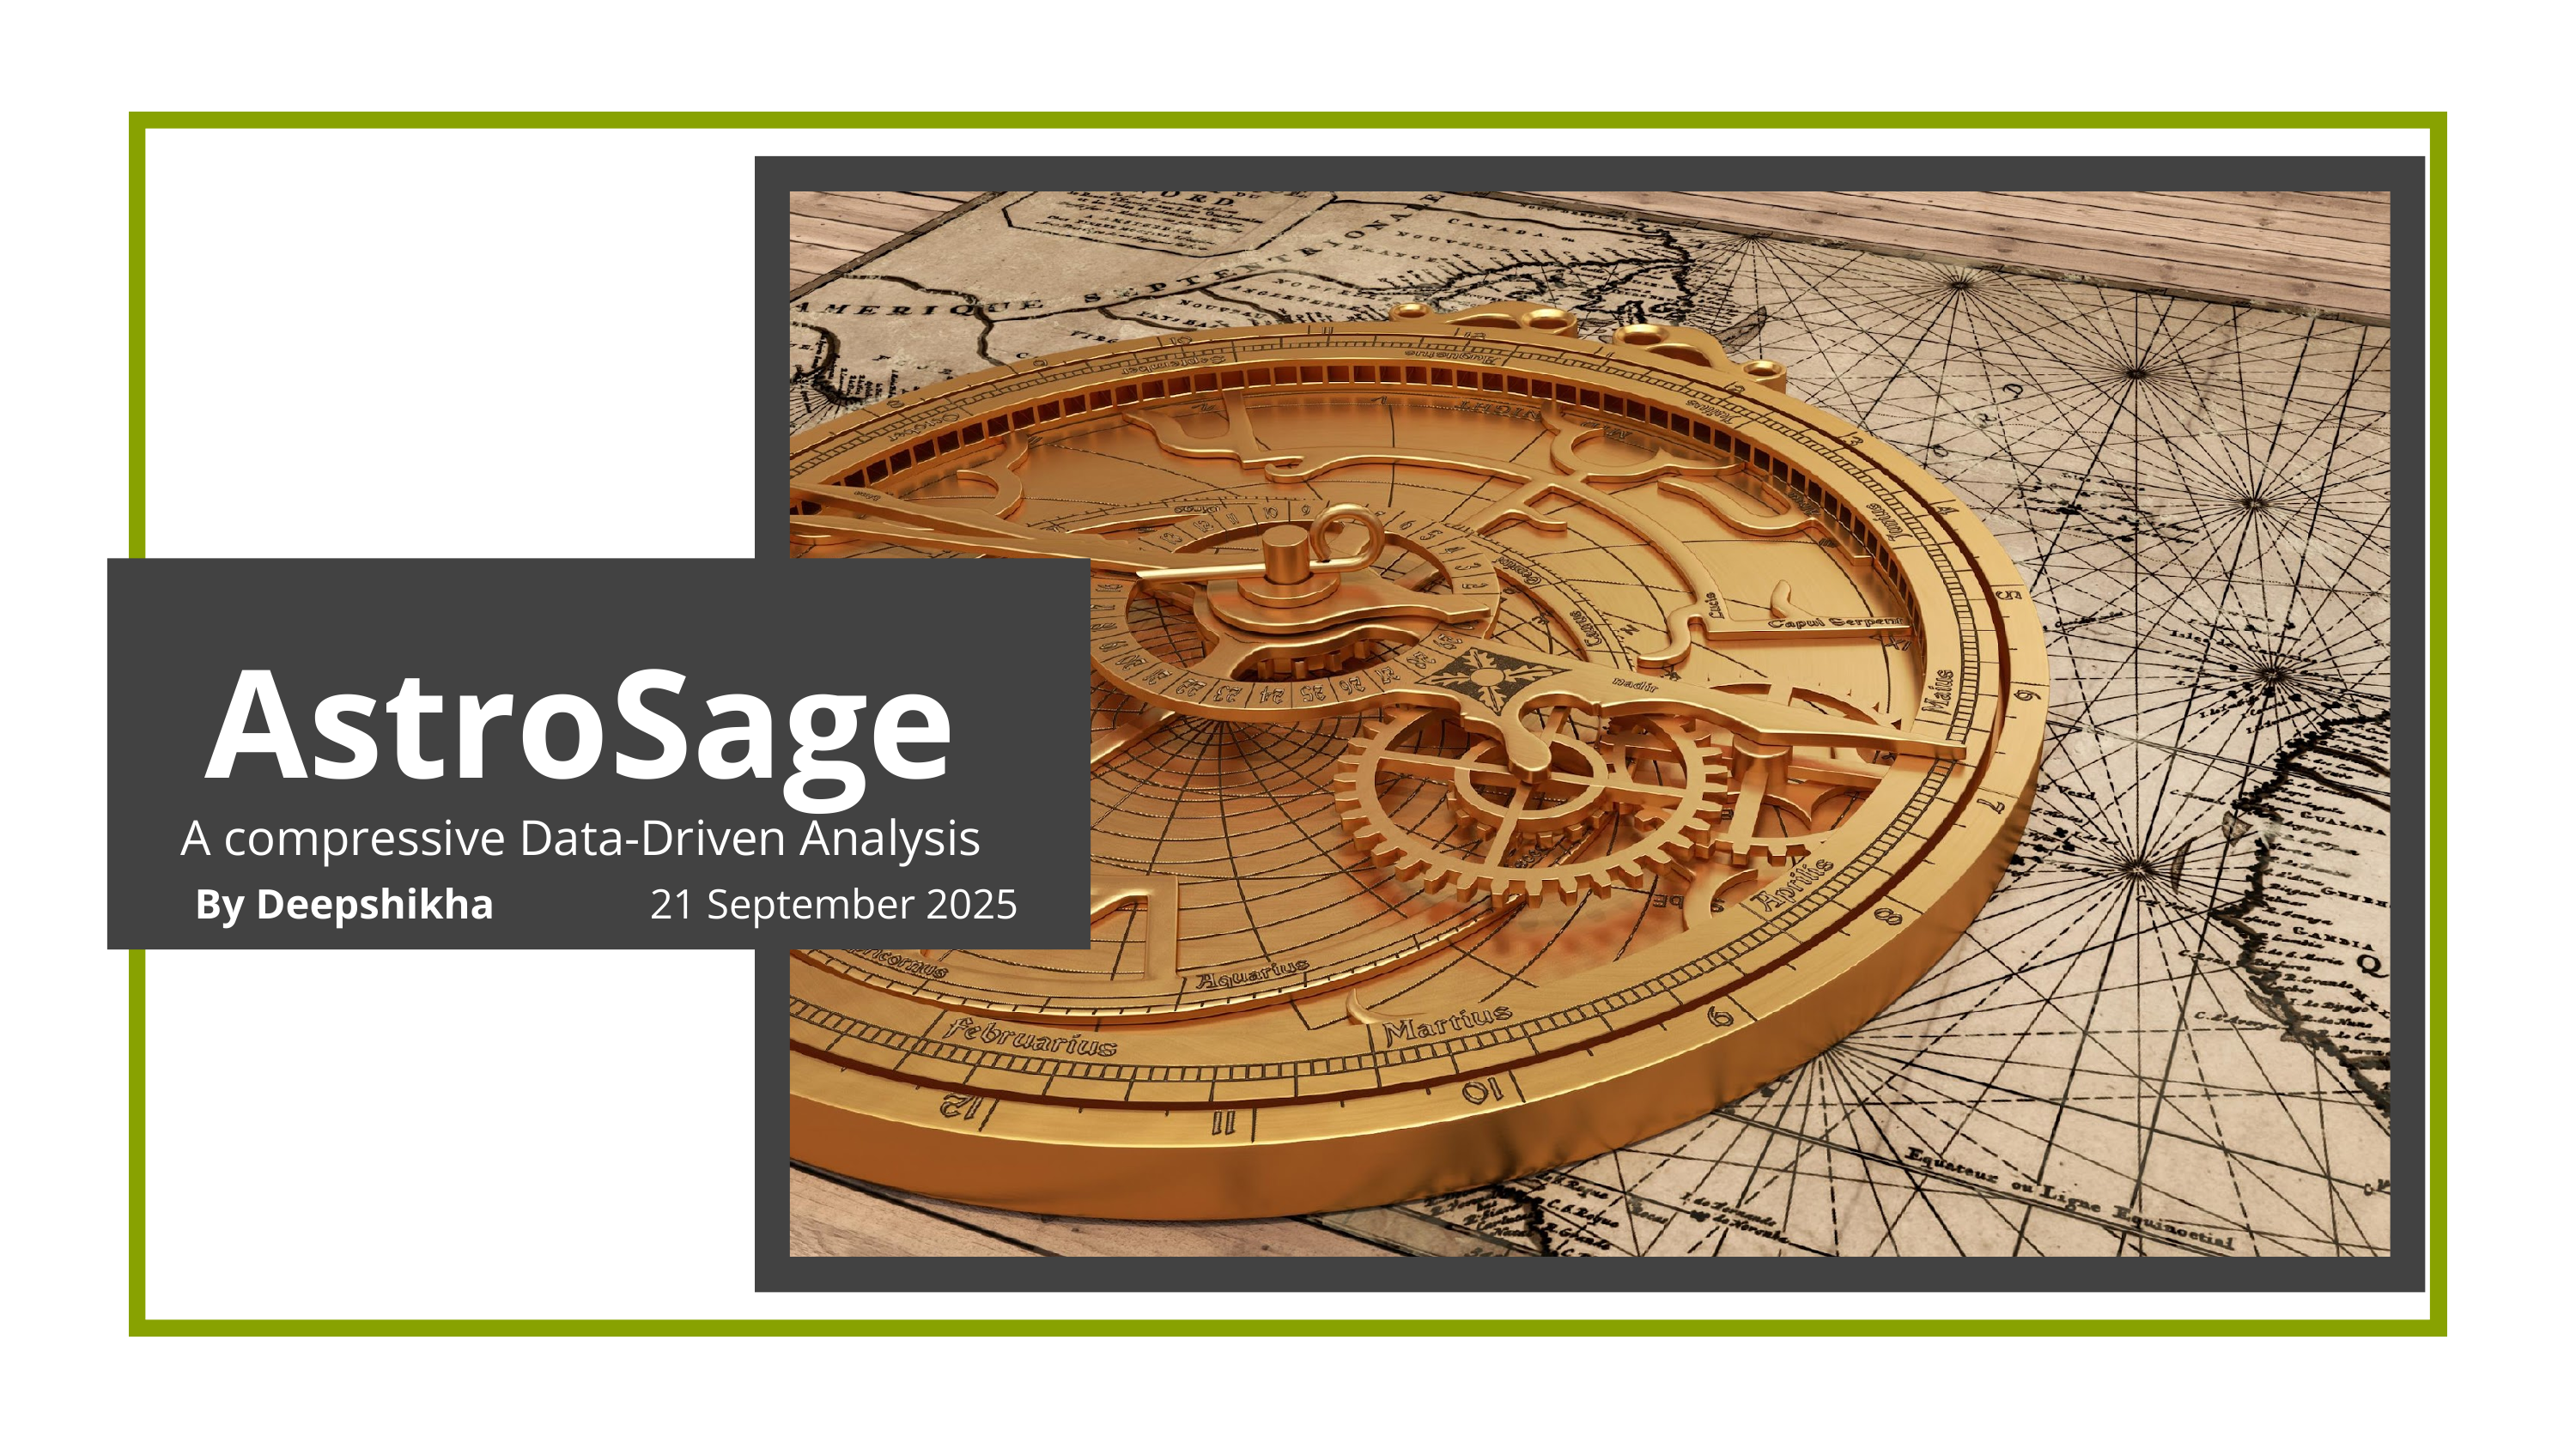

AstroSage
A compressive Data-Driven Analysis
By Deepshikha
21 September 2025